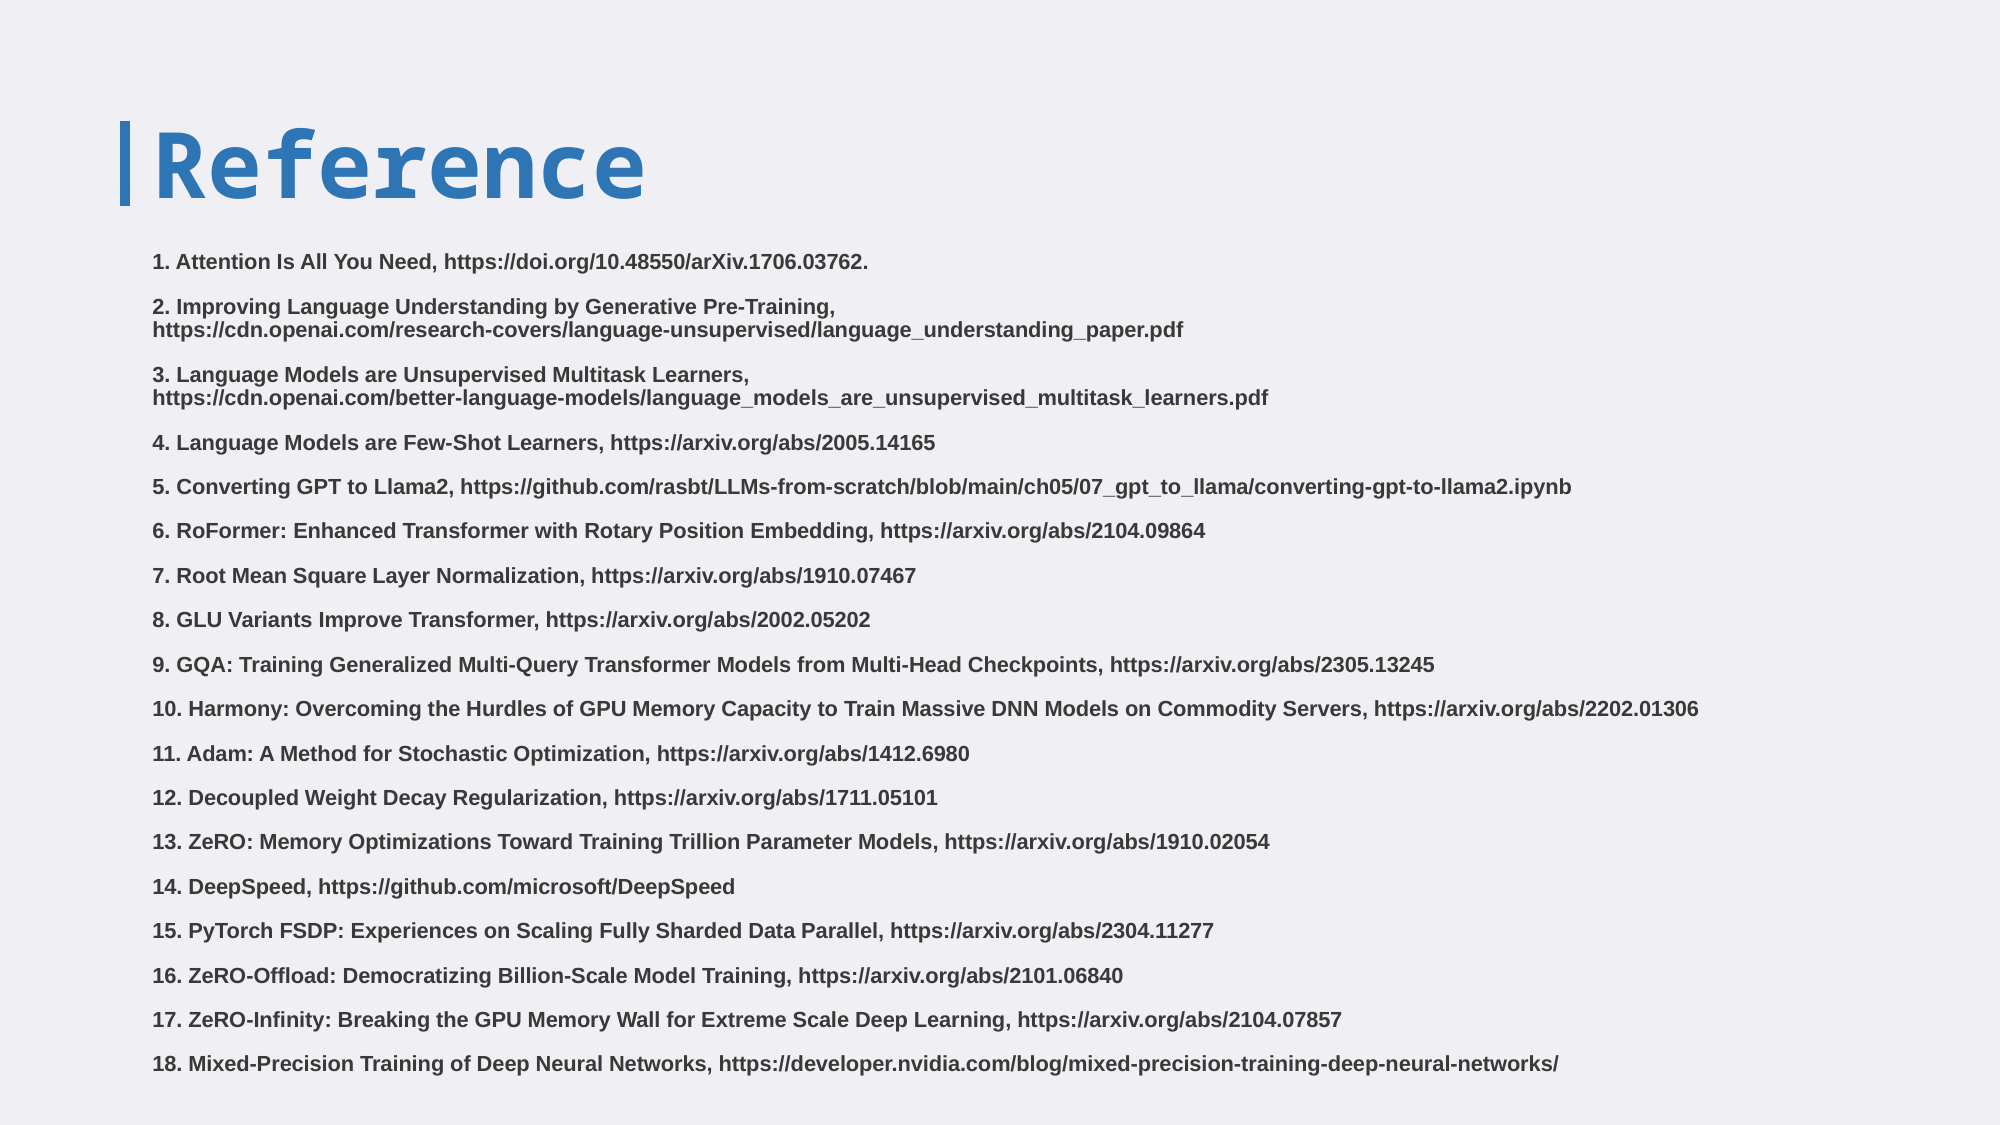

# Reference
1. Attention Is All You Need, https://doi.org/10.48550/arXiv.1706.03762.
2. Improving Language Understanding by Generative Pre-Training, https://cdn.openai.com/research-covers/language-unsupervised/language_understanding_paper.pdf
3. Language Models are Unsupervised Multitask Learners, https://cdn.openai.com/better-language-models/language_models_are_unsupervised_multitask_learners.pdf
4. Language Models are Few-Shot Learners, https://arxiv.org/abs/2005.14165
5. Converting GPT to Llama2, https://github.com/rasbt/LLMs-from-scratch/blob/main/ch05/07_gpt_to_llama/converting-gpt-to-llama2.ipynb
6. RoFormer: Enhanced Transformer with Rotary Position Embedding, https://arxiv.org/abs/2104.09864
7. Root Mean Square Layer Normalization, https://arxiv.org/abs/1910.07467
8. GLU Variants Improve Transformer, https://arxiv.org/abs/2002.05202
9. GQA: Training Generalized Multi-Query Transformer Models from Multi-Head Checkpoints, https://arxiv.org/abs/2305.13245
10. Harmony: Overcoming the Hurdles of GPU Memory Capacity to Train Massive DNN Models on Commodity Servers, https://arxiv.org/abs/2202.01306
11. Adam: A Method for Stochastic Optimization, https://arxiv.org/abs/1412.6980
12. Decoupled Weight Decay Regularization, https://arxiv.org/abs/1711.05101
13. ZeRO: Memory Optimizations Toward Training Trillion Parameter Models, https://arxiv.org/abs/1910.02054
14. DeepSpeed, https://github.com/microsoft/DeepSpeed
15. PyTorch FSDP: Experiences on Scaling Fully Sharded Data Parallel, https://arxiv.org/abs/2304.11277
16. ZeRO-Offload: Democratizing Billion-Scale Model Training, https://arxiv.org/abs/2101.06840
17. ZeRO-Infinity: Breaking the GPU Memory Wall for Extreme Scale Deep Learning, https://arxiv.org/abs/2104.07857
18. Mixed-Precision Training of Deep Neural Networks, https://developer.nvidia.com/blog/mixed-precision-training-deep-neural-networks/